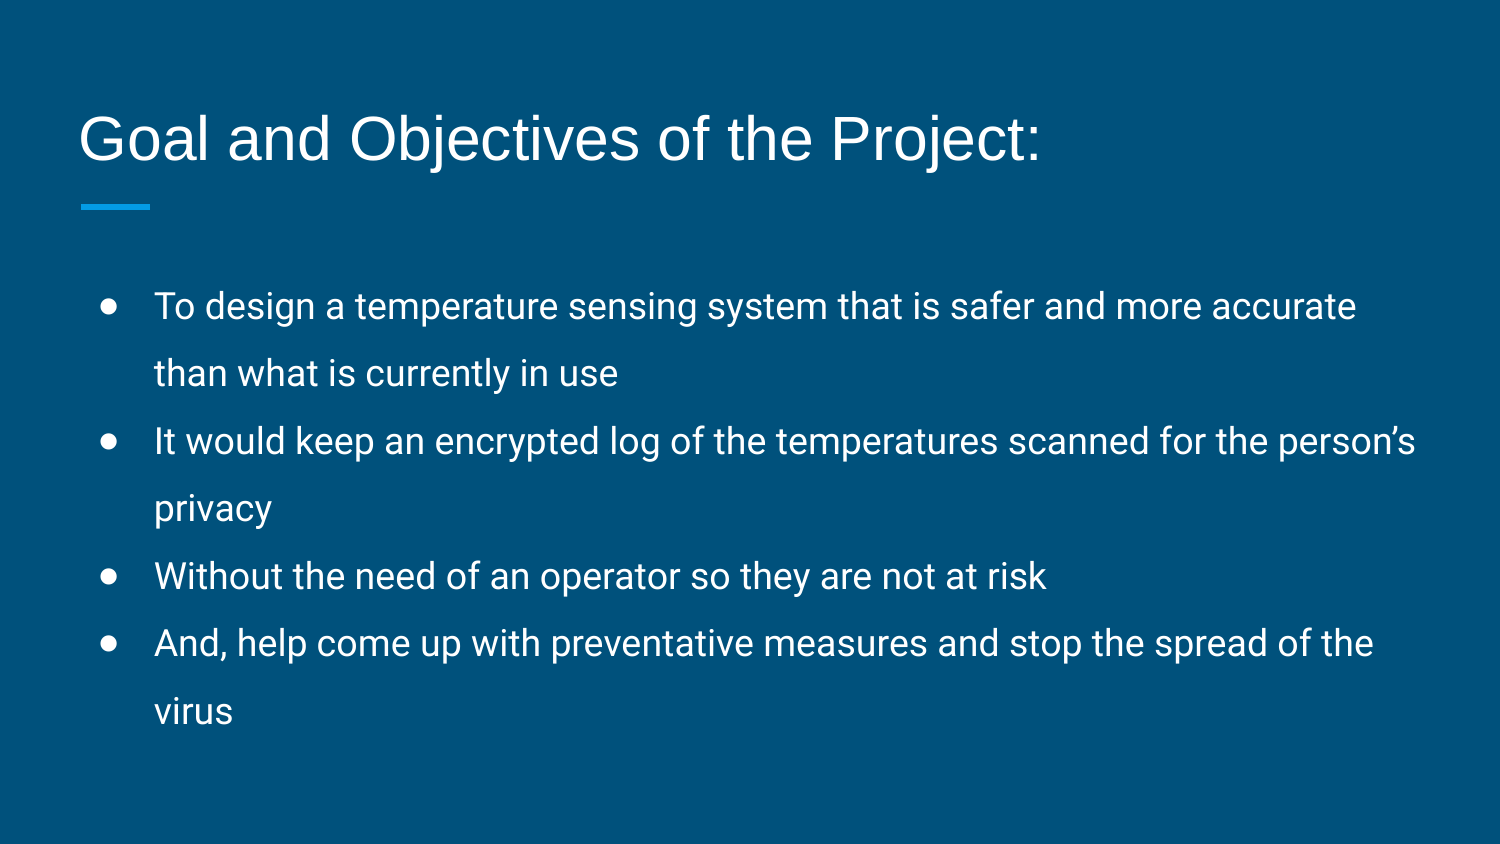

# Goal and Objectives of the Project:
To design a temperature sensing system that is safer and more accurate than what is currently in use
It would keep an encrypted log of the temperatures scanned for the person’s privacy
Without the need of an operator so they are not at risk
And, help come up with preventative measures and stop the spread of the virus